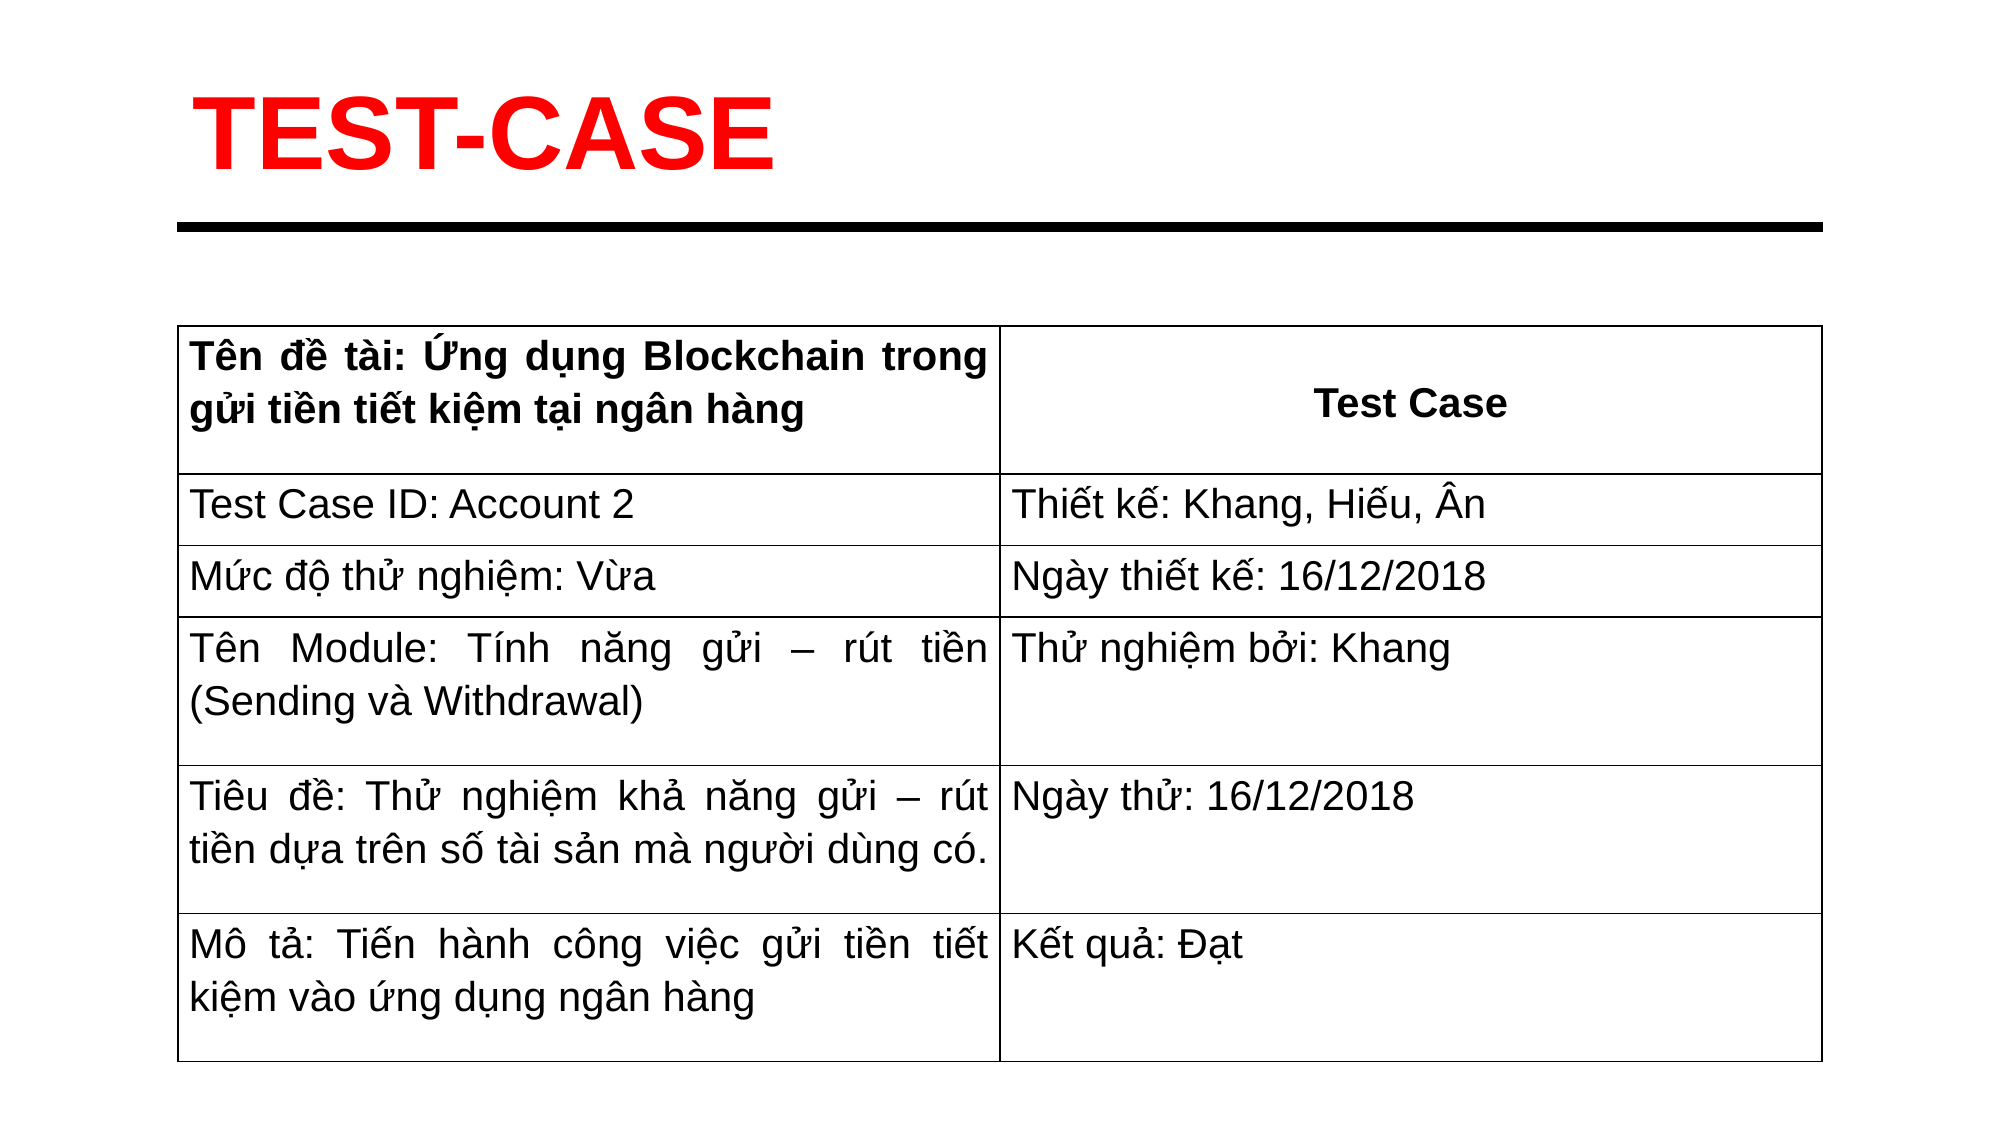

TEST-CASE

| Tên đề tài: Ứng dụng Blockchain trong gửi tiền tiết kiệm tại ngân hàng | Test Case |
| --- | --- |
| Test Case ID: Account 2 | Thiết kế: Khang, Hiếu, Ân |
| Mức độ thử nghiệm: Vừa | Ngày thiết kế: 16/12/2018 |
| Tên Module: Tính năng gửi – rút tiền (Sending và Withdrawal) | Thử nghiệm bởi: Khang |
| Tiêu đề: Thử nghiệm khả năng gửi – rút tiền dựa trên số tài sản mà người dùng có. | Ngày thử: 16/12/2018 |
| Mô tả: Tiến hành công việc gửi tiền tiết kiệm vào ứng dụng ngân hàng | Kết quả: Đạt |